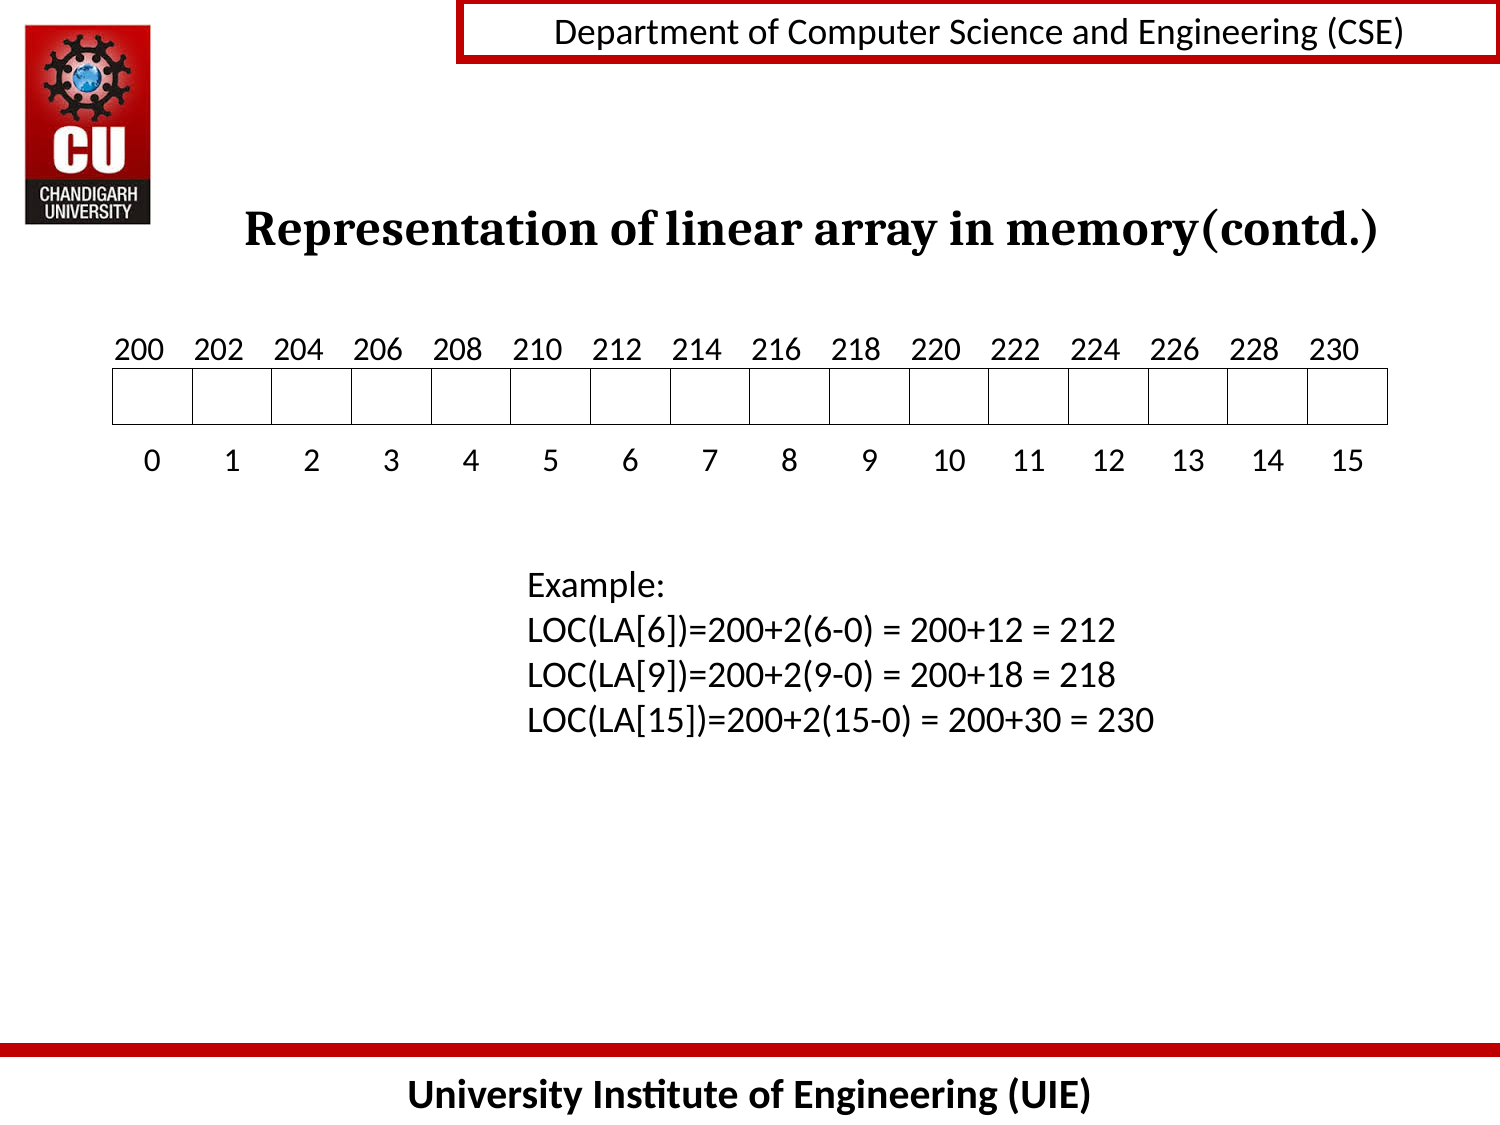

# Representation of linear array in memory(contd.)
| 200 | 202 | 204 | 206 | 208 | 210 | 212 | 214 | 216 | 218 | 220 | 222 | 224 | 226 | 228 | 230 |
| --- | --- | --- | --- | --- | --- | --- | --- | --- | --- | --- | --- | --- | --- | --- | --- |
|  |  |  |  |  |  |  |  |  |  |  |  |  |  |  |  |
| 0 | 1 | 2 | 3 | 4 | 5 | 6 | 7 | 8 | 9 | 10 | 11 | 12 | 13 | 14 | 15 |
Example:
LOC(LA[6])=200+2(6-0) = 200+12 = 212
LOC(LA[9])=200+2(9-0) = 200+18 = 218
LOC(LA[15])=200+2(15-0) = 200+30 = 230